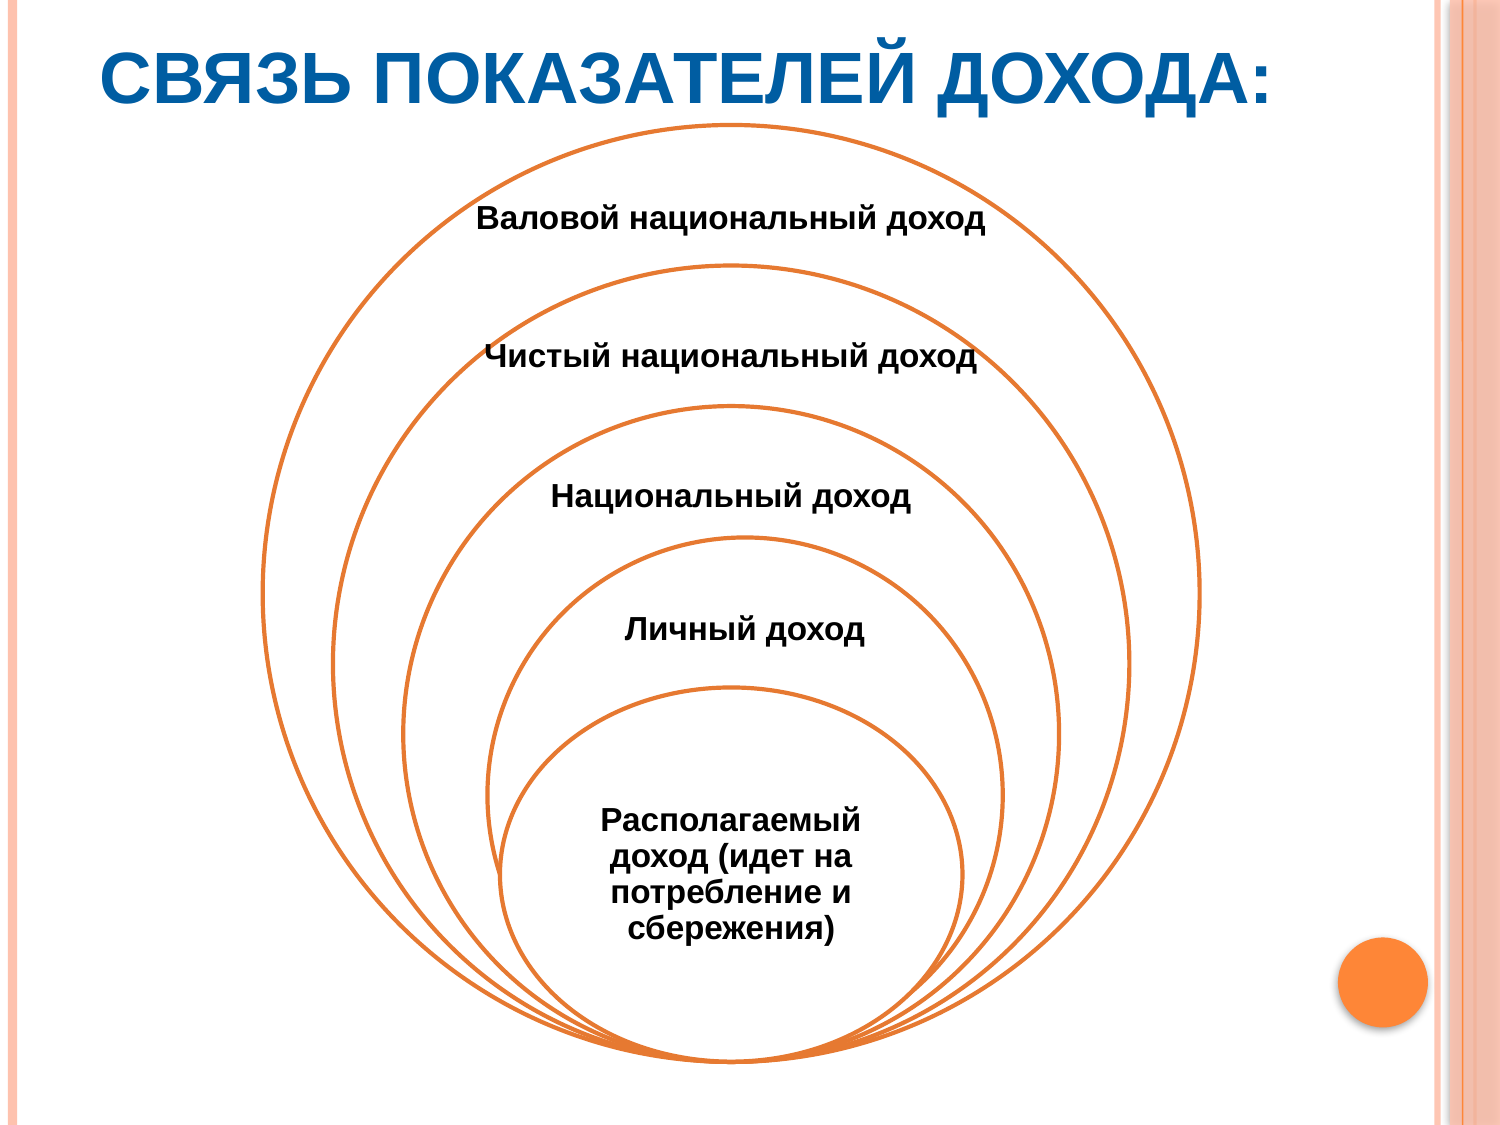

# Связь показателей дохода:
Валовой национальный доход
Чистый национальный доход
Национальный доход
Личный доход
Располагаемый доход (идет на потребление и сбережения)